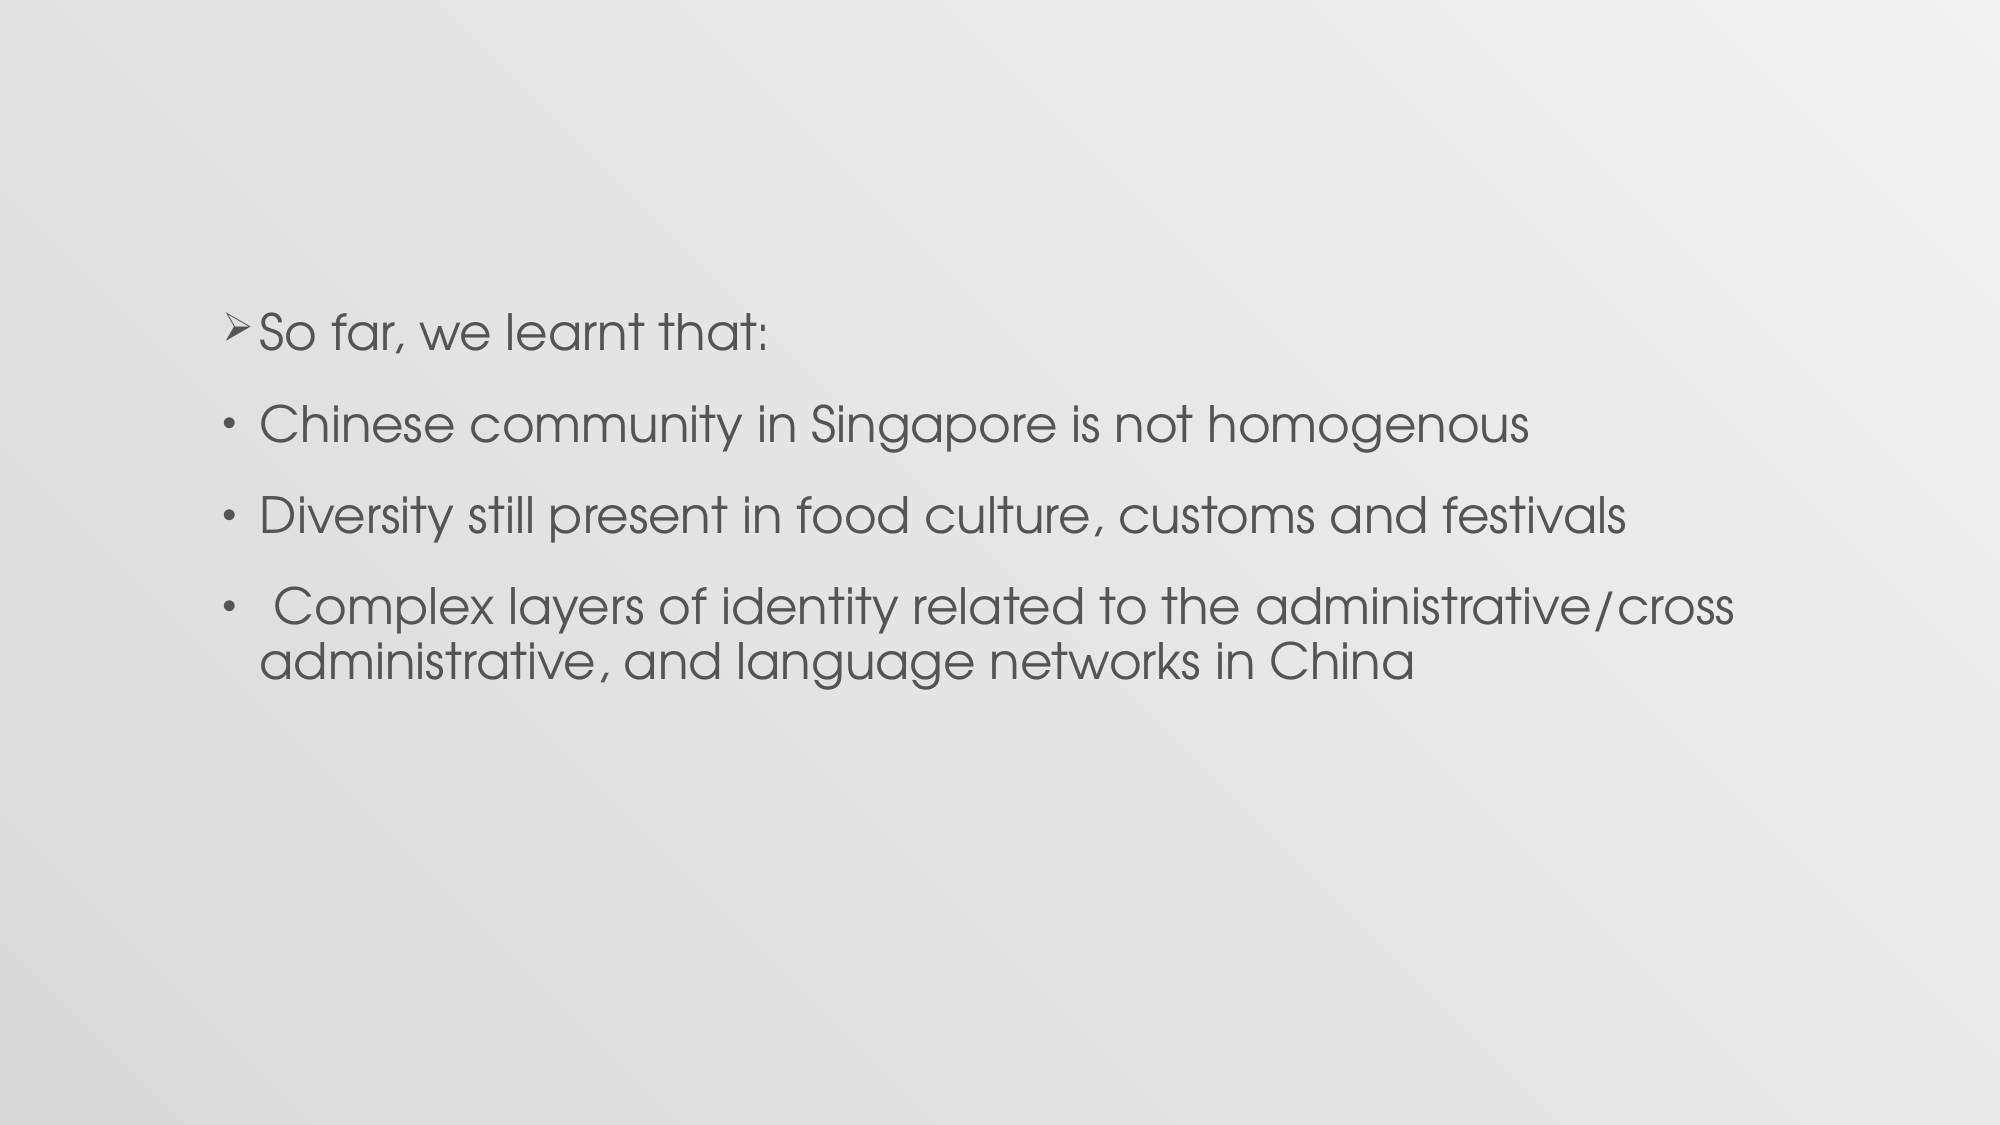

#
So far, we learnt that:
Chinese community in Singapore is not homogenous
Diversity still present in food culture, customs and festivals
 Complex layers of identity related to the administrative/cross administrative, and language networks in China